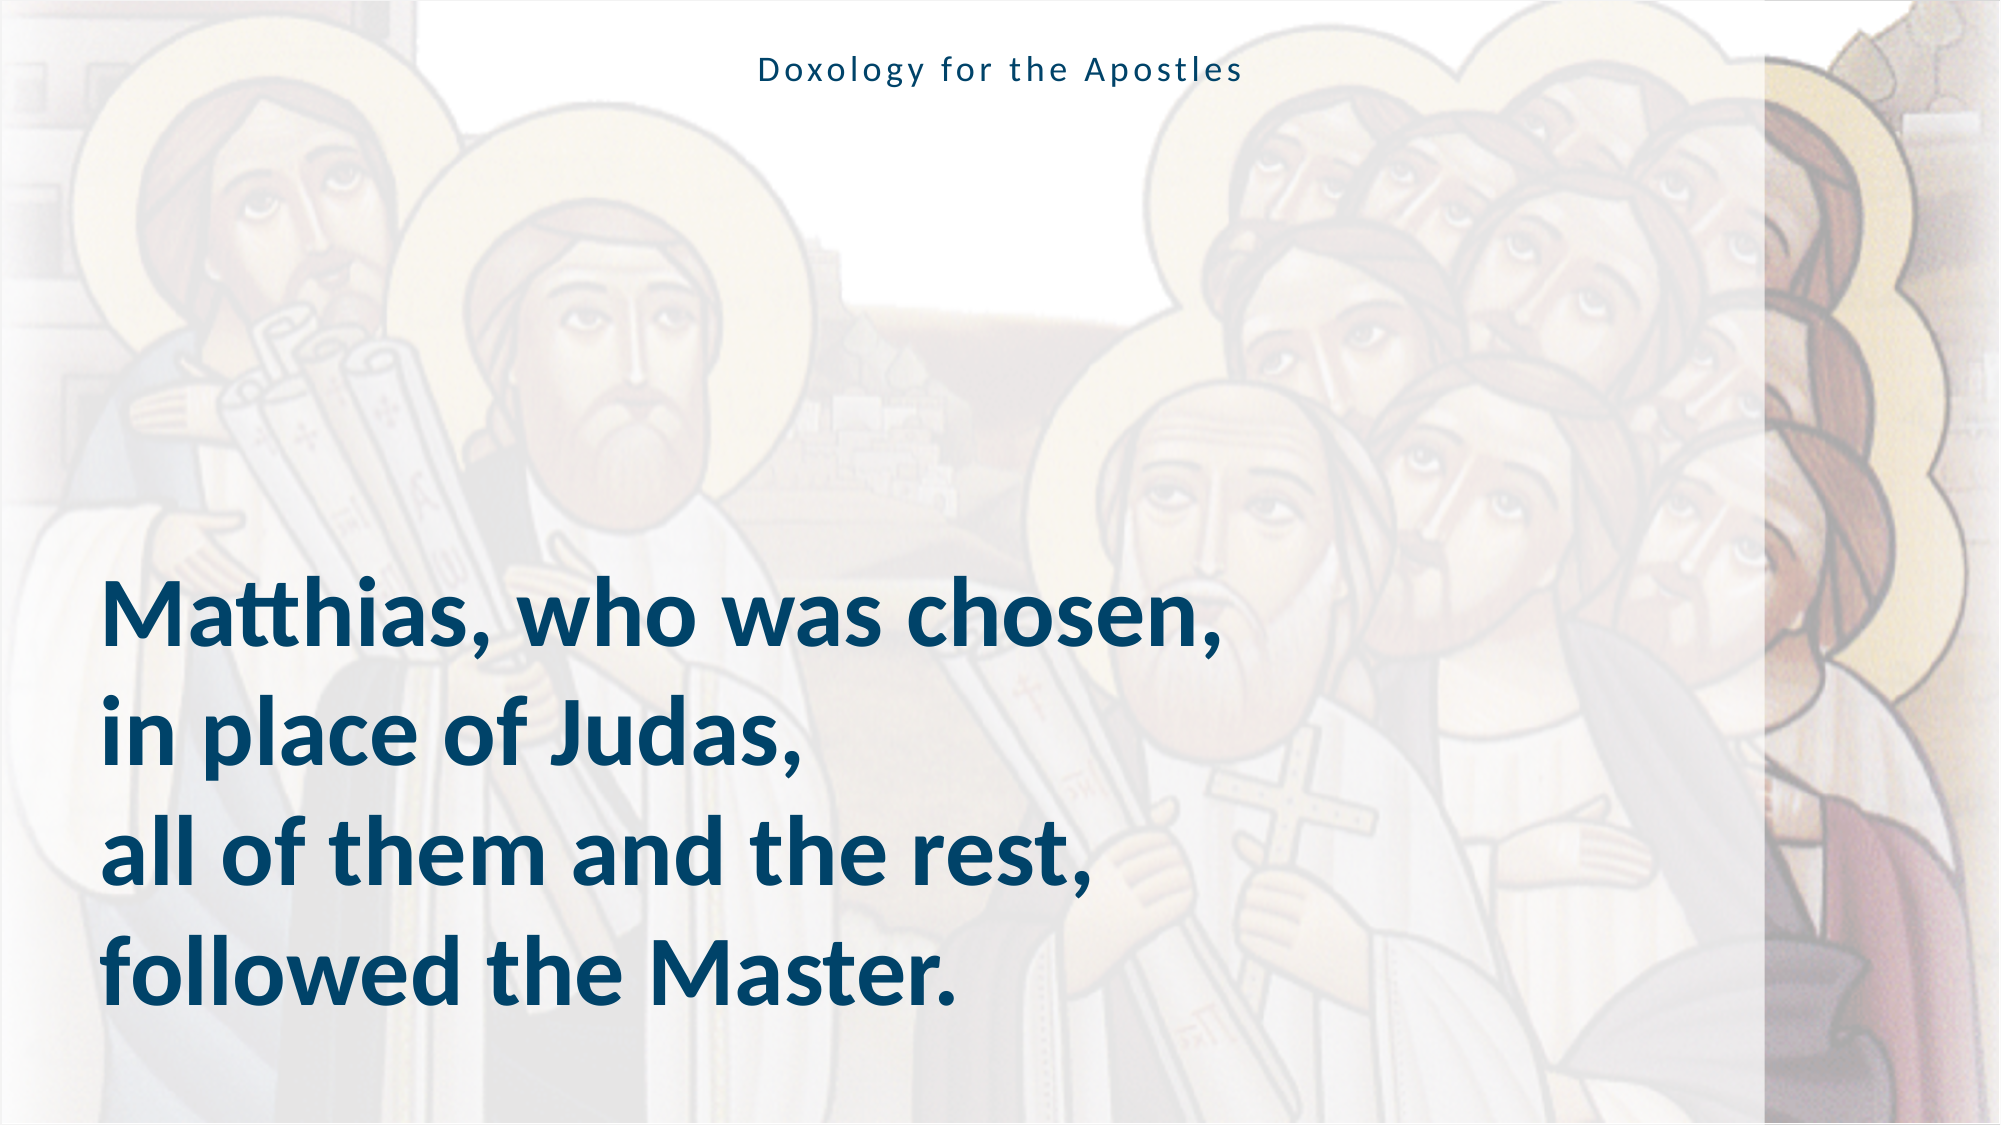

Doxology for the Apostles

Matthias, who was chosen,
in place of Judas,
all of them and the rest,
followed the Master.